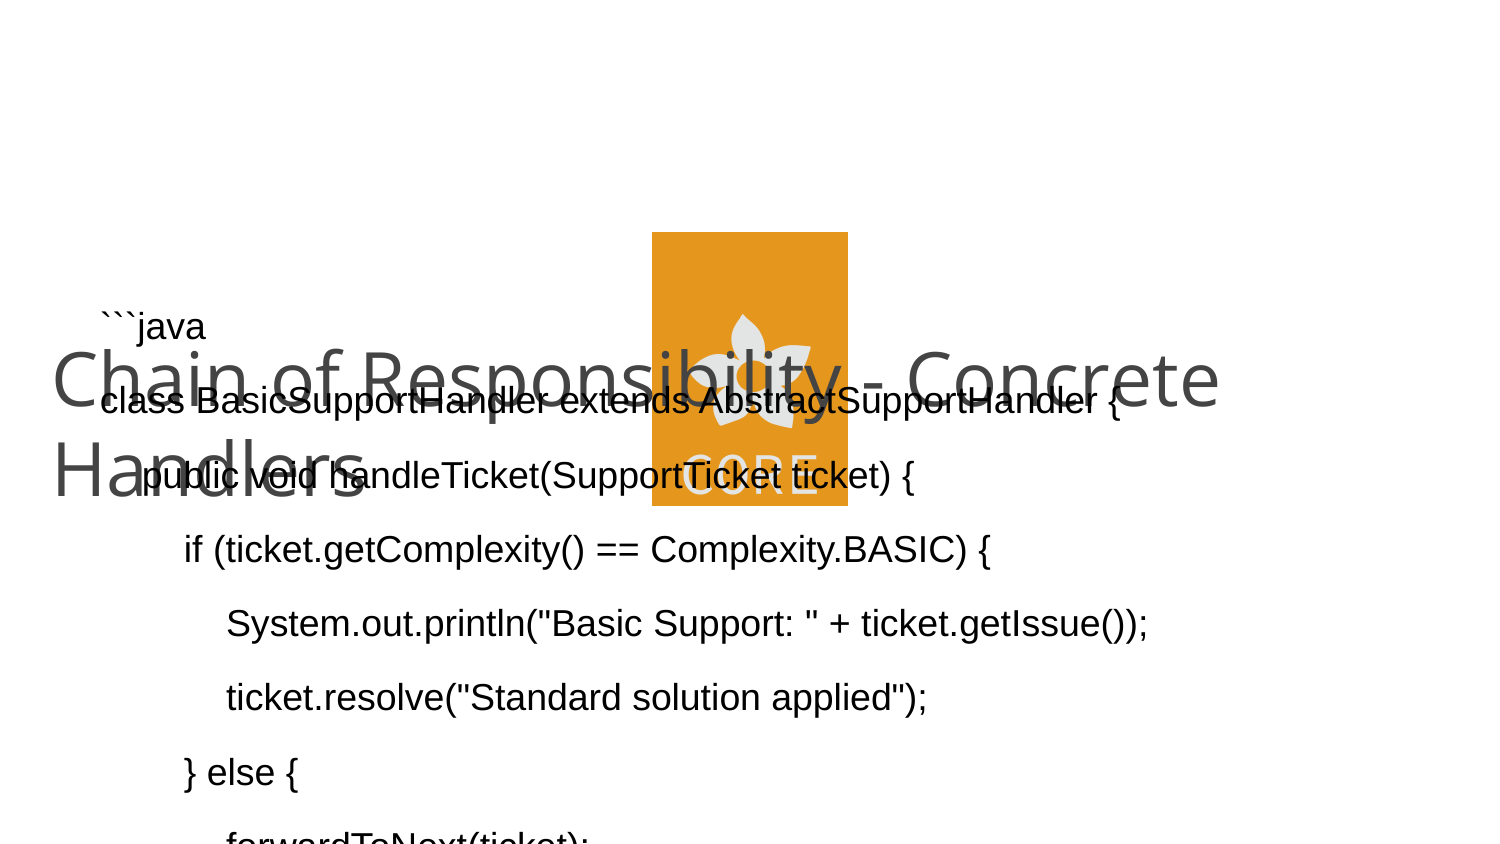

# Chain of Responsibility - Concrete Handlers

```java
class BasicSupportHandler extends AbstractSupportHandler {
    public void handleTicket(SupportTicket ticket) {
        if (ticket.getComplexity() == Complexity.BASIC) {
            System.out.println("Basic Support: " + ticket.getIssue());
            ticket.resolve("Standard solution applied");
        } else {
            forwardToNext(ticket);
        }
    }
}

class TechnicalSupportHandler extends AbstractSupportHandler {
    public void handleTicket(SupportTicket ticket) {
        if (ticket.getComplexity() == Complexity.TECHNICAL) {
            System.out.println("Technical Support: " + ticket.getIssue());
            ticket.resolve("Technical analysis completed");
        } else {
            forwardToNext(ticket);
        }
    }
}